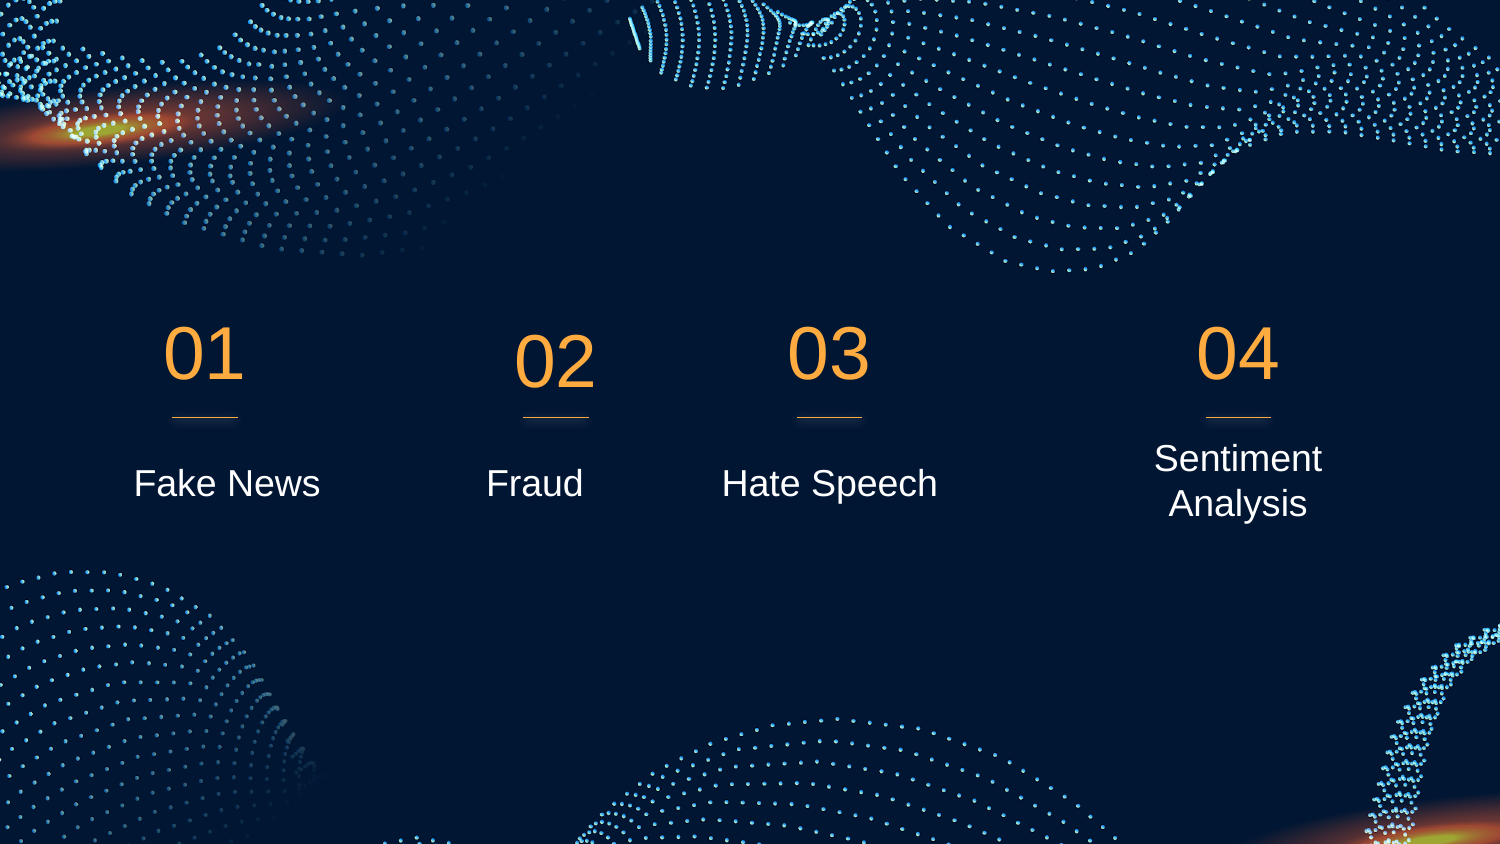

01
03
04
02
# Hate Speech
Fake News
Fraud
Sentiment Analysis